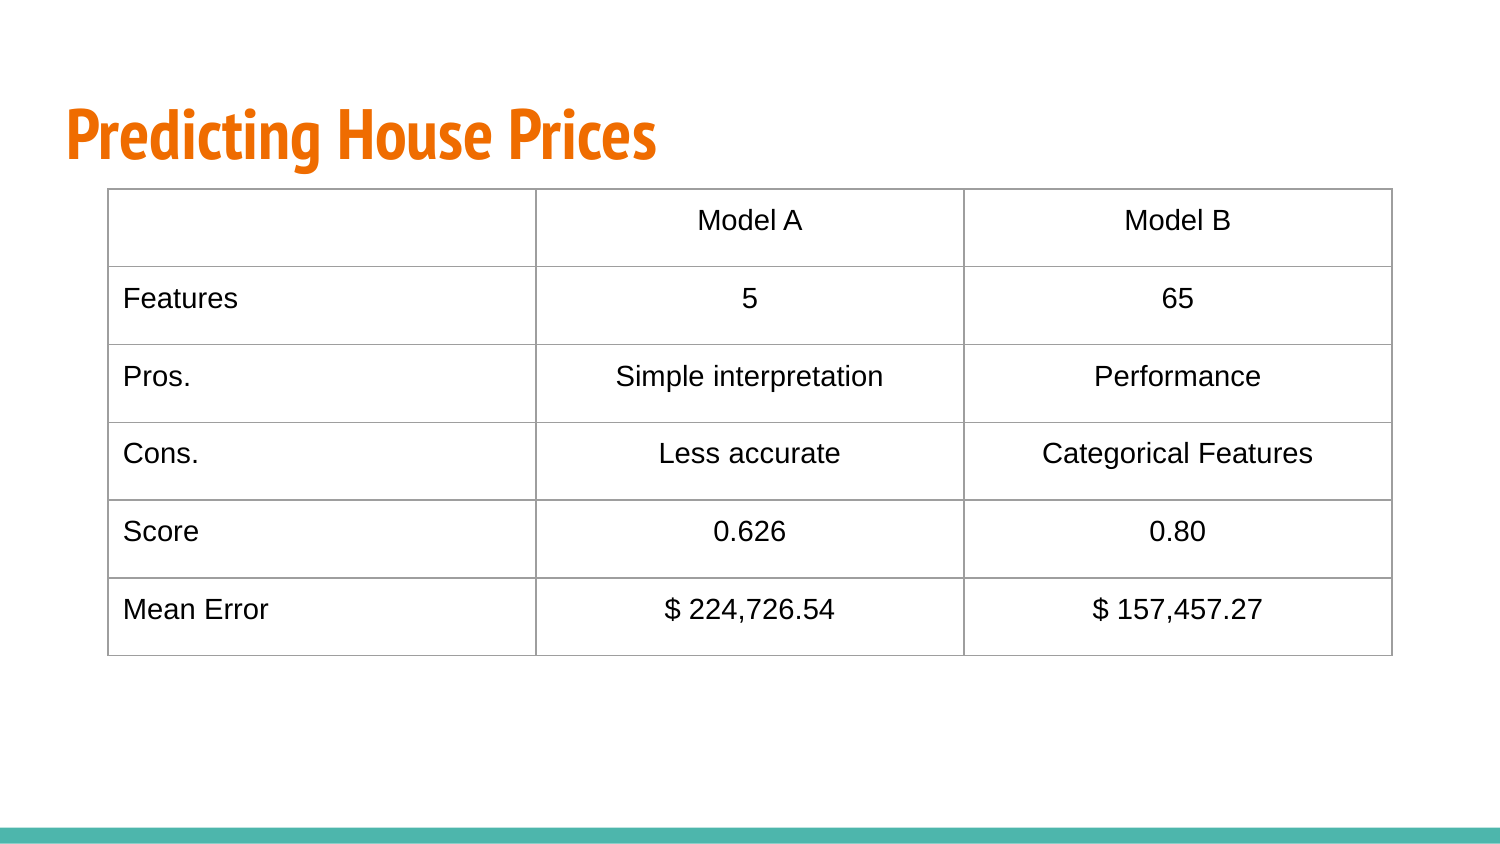

# Predicting House Prices
|  | Model A | Model B |
| --- | --- | --- |
| Features | 5 | 65 |
| Pros. | Simple interpretation | Performance |
| Cons. | Less accurate | Categorical Features |
| Score | 0.626 | 0.80 |
| Mean Error | $ 224,726.54 | $ 157,457.27 |